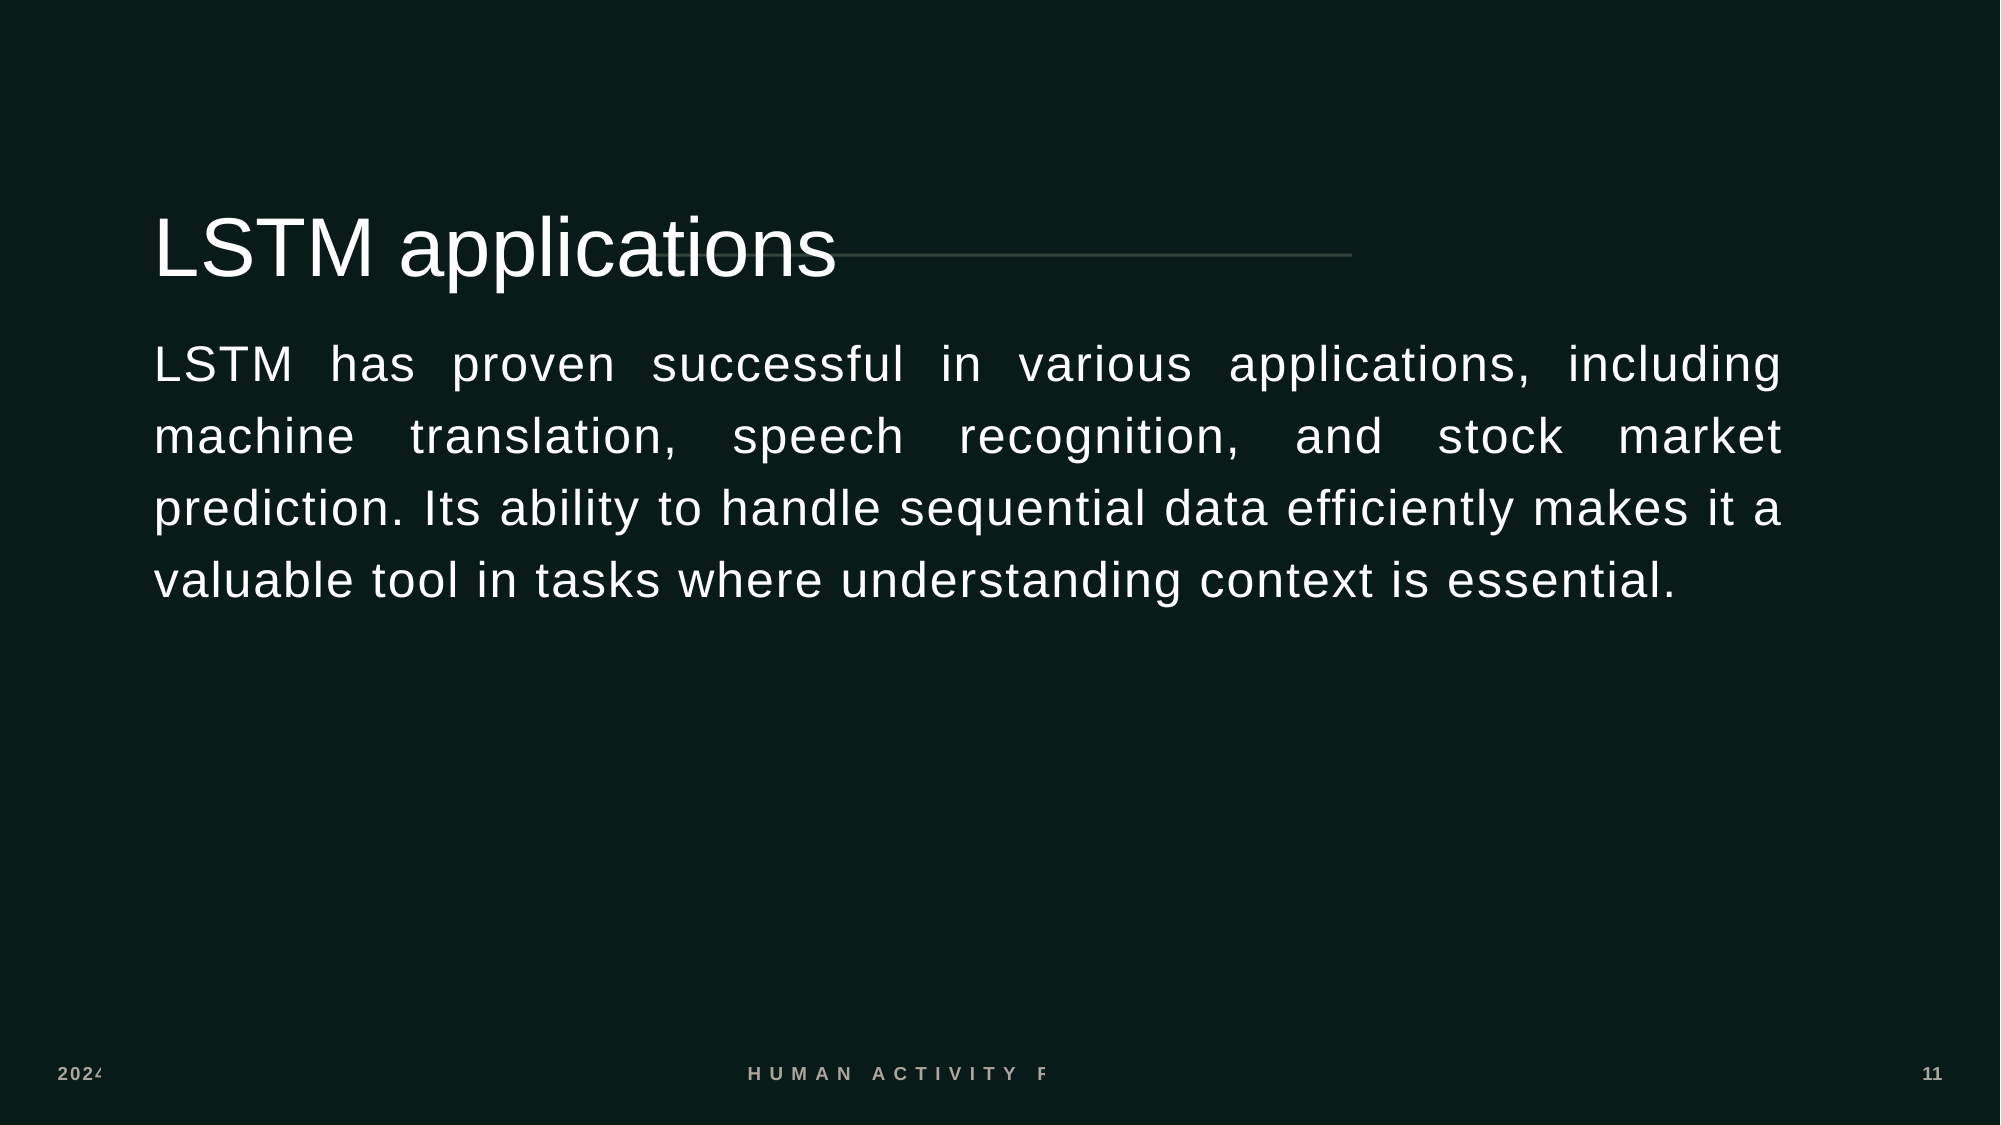

# LSTM applications
LSTM has proven successful in various applications, including machine translation, speech recognition, and stock market prediction. Its ability to handle sequential data efficiently makes it a valuable tool in tasks where understanding context is essential.
2024
Human Activity Recognition
11